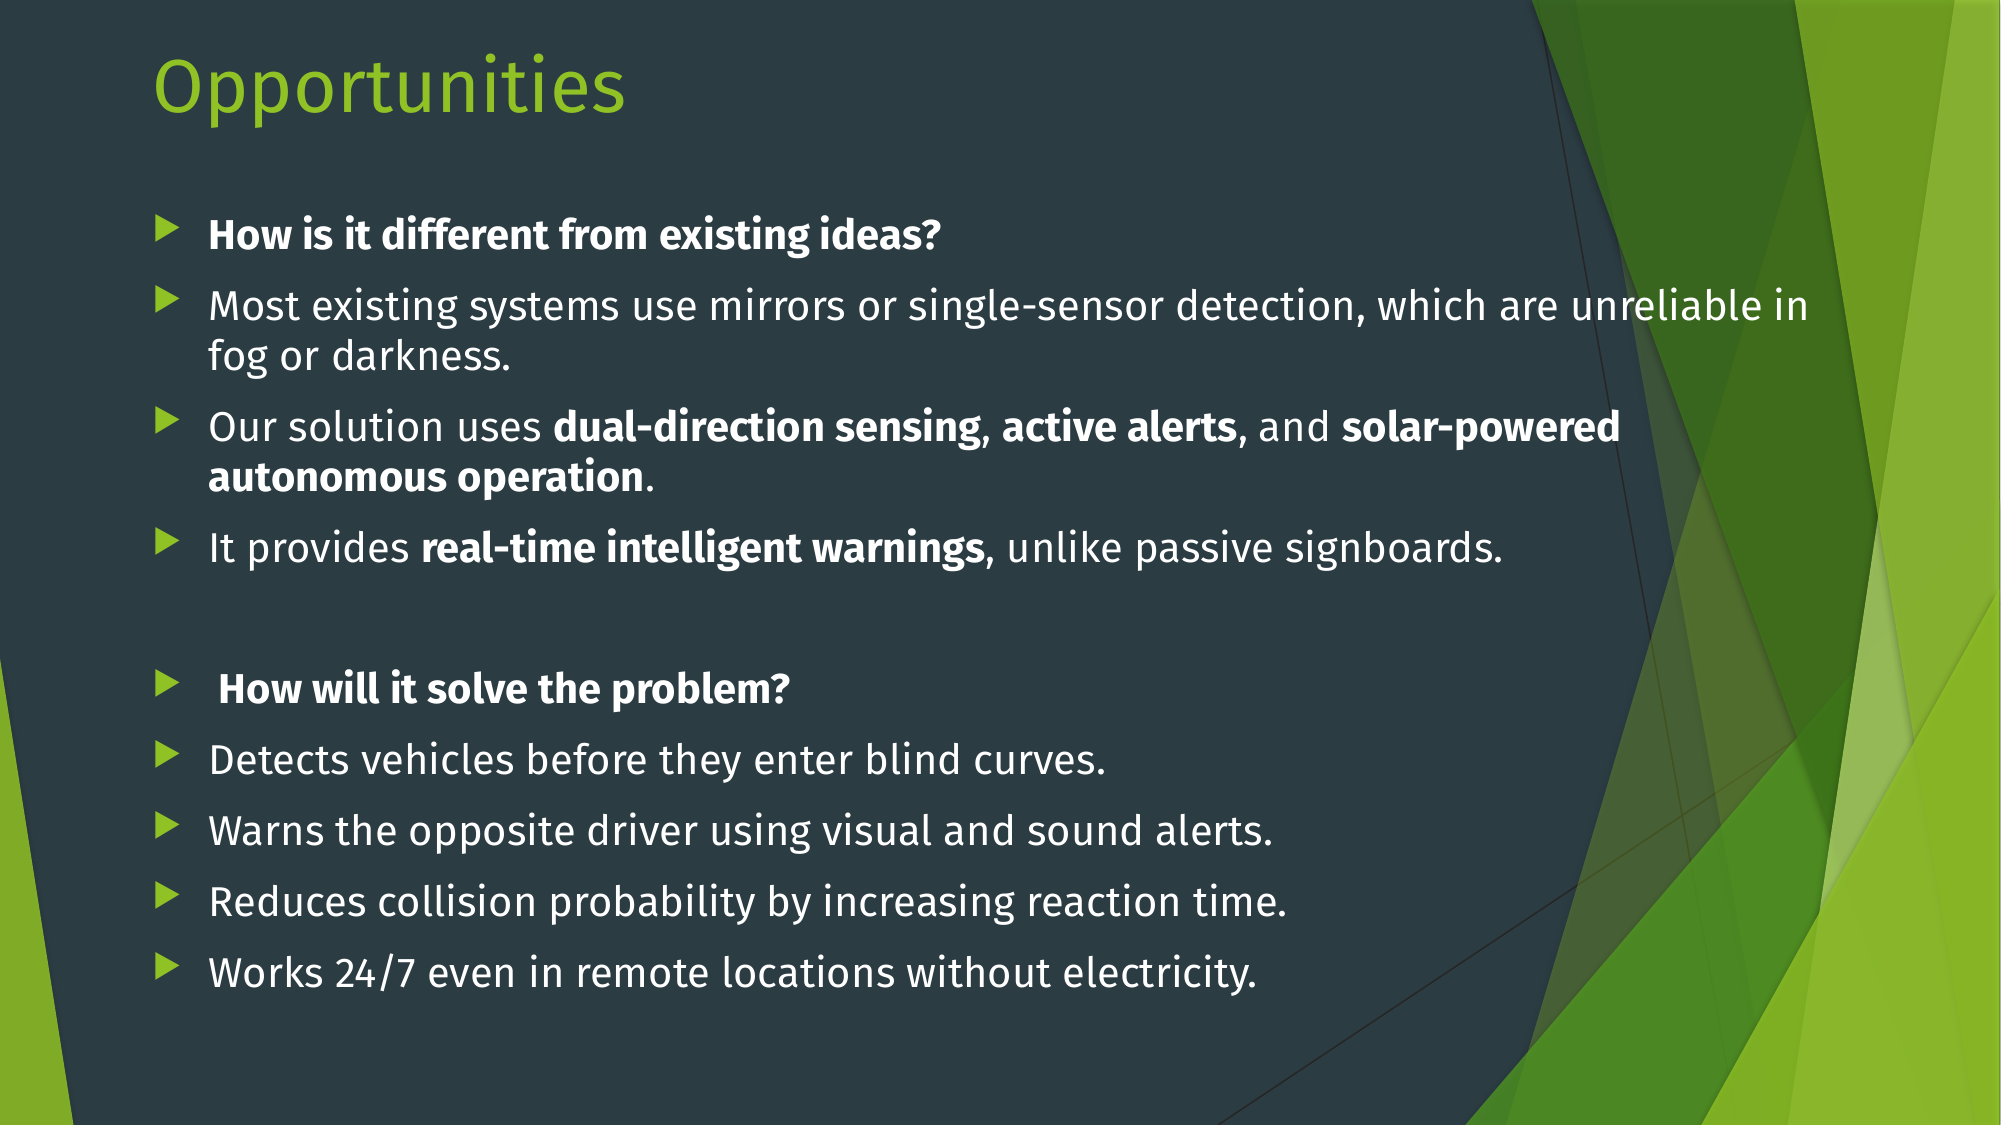

# Opportunities
How is it different from existing ideas?
Most existing systems use mirrors or single-sensor detection, which are unreliable in fog or darkness.
Our solution uses dual-direction sensing, active alerts, and solar-powered autonomous operation.
It provides real-time intelligent warnings, unlike passive signboards.

 How will it solve the problem?
Detects vehicles before they enter blind curves.
Warns the opposite driver using visual and sound alerts.
Reduces collision probability by increasing reaction time.
Works 24/7 even in remote locations without electricity.